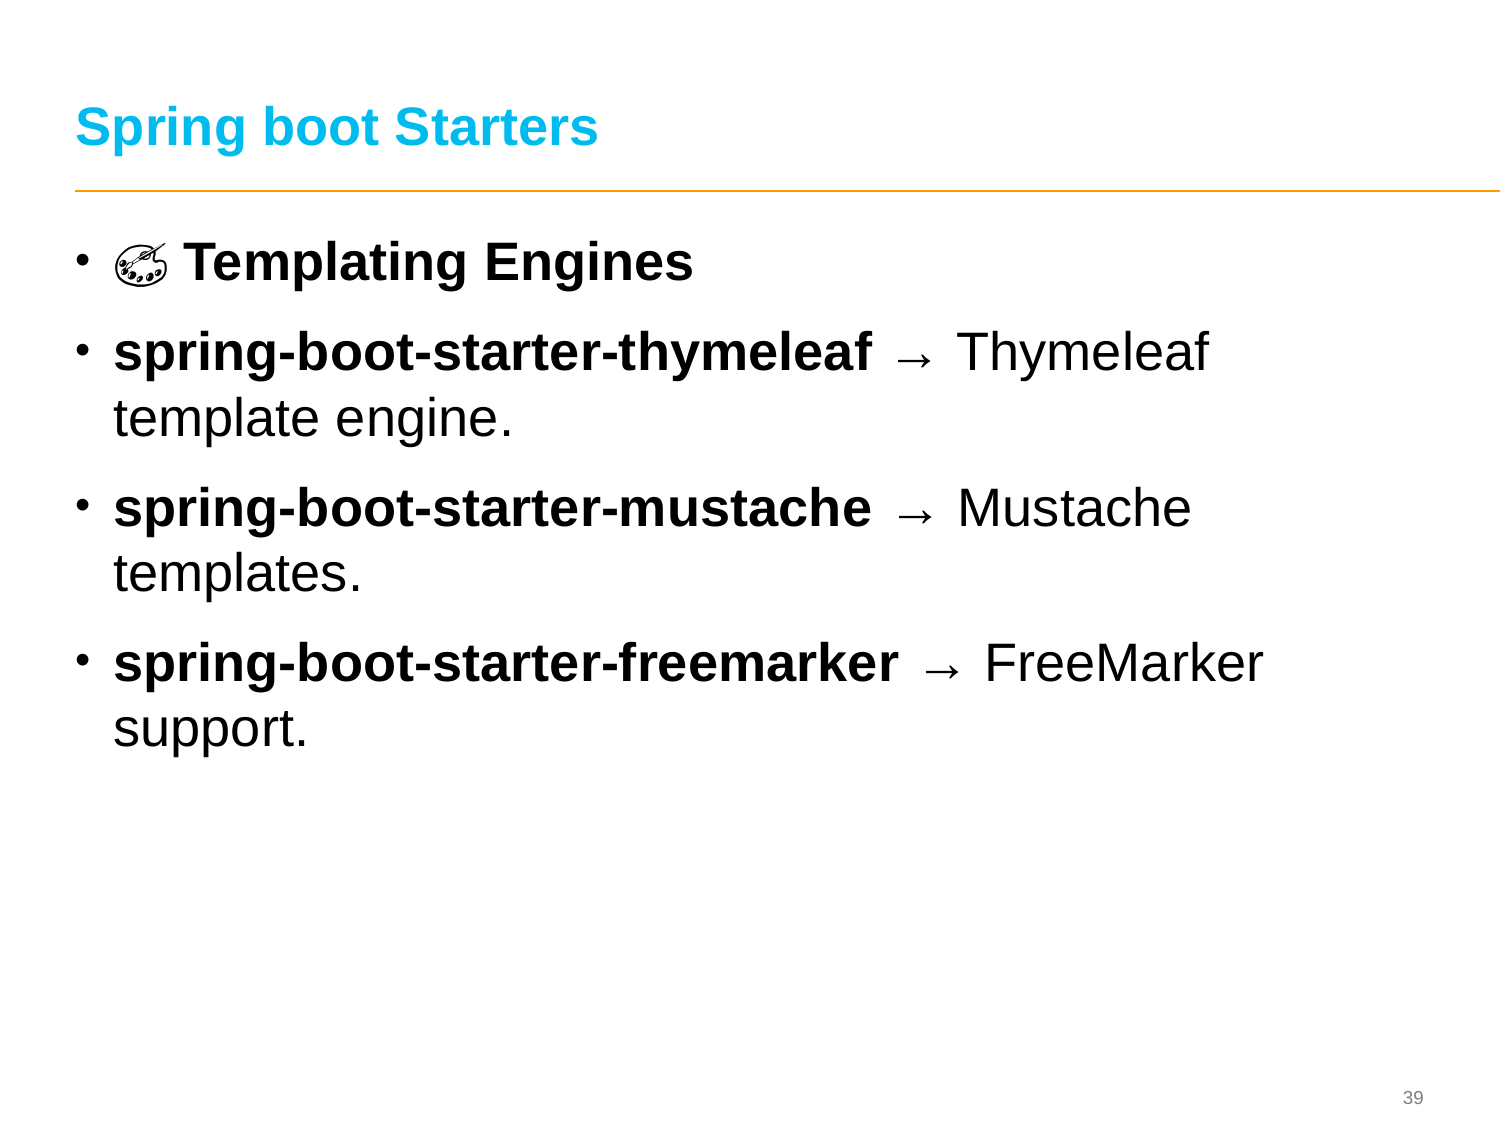

# Spring boot Starters
🎨 Templating Engines
spring-boot-starter-thymeleaf → Thymeleaf template engine.
spring-boot-starter-mustache → Mustache templates.
spring-boot-starter-freemarker → FreeMarker support.